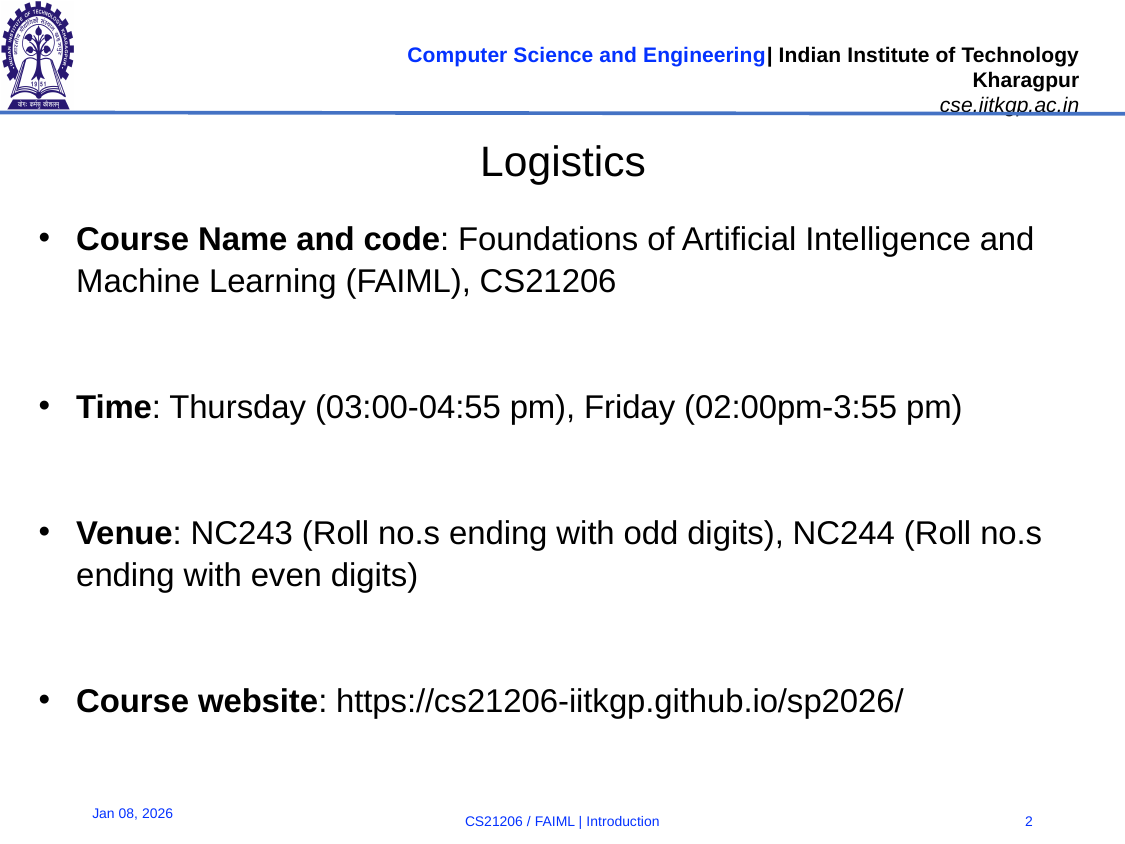

# Logistics
Course Name and code: Foundations of Artificial Intelligence and Machine Learning (FAIML), CS21206

Time: Thursday (03:00-04:55 pm), Friday (02:00pm-3:55 pm)

Venue: NC243 (Roll no.s ending with odd digits), NC244 (Roll no.s ending with even digits)

Course website: https://cs21206-iitkgp.github.io/sp2026/
Jan 08, 2026
CS21206 / FAIML | Introduction
2